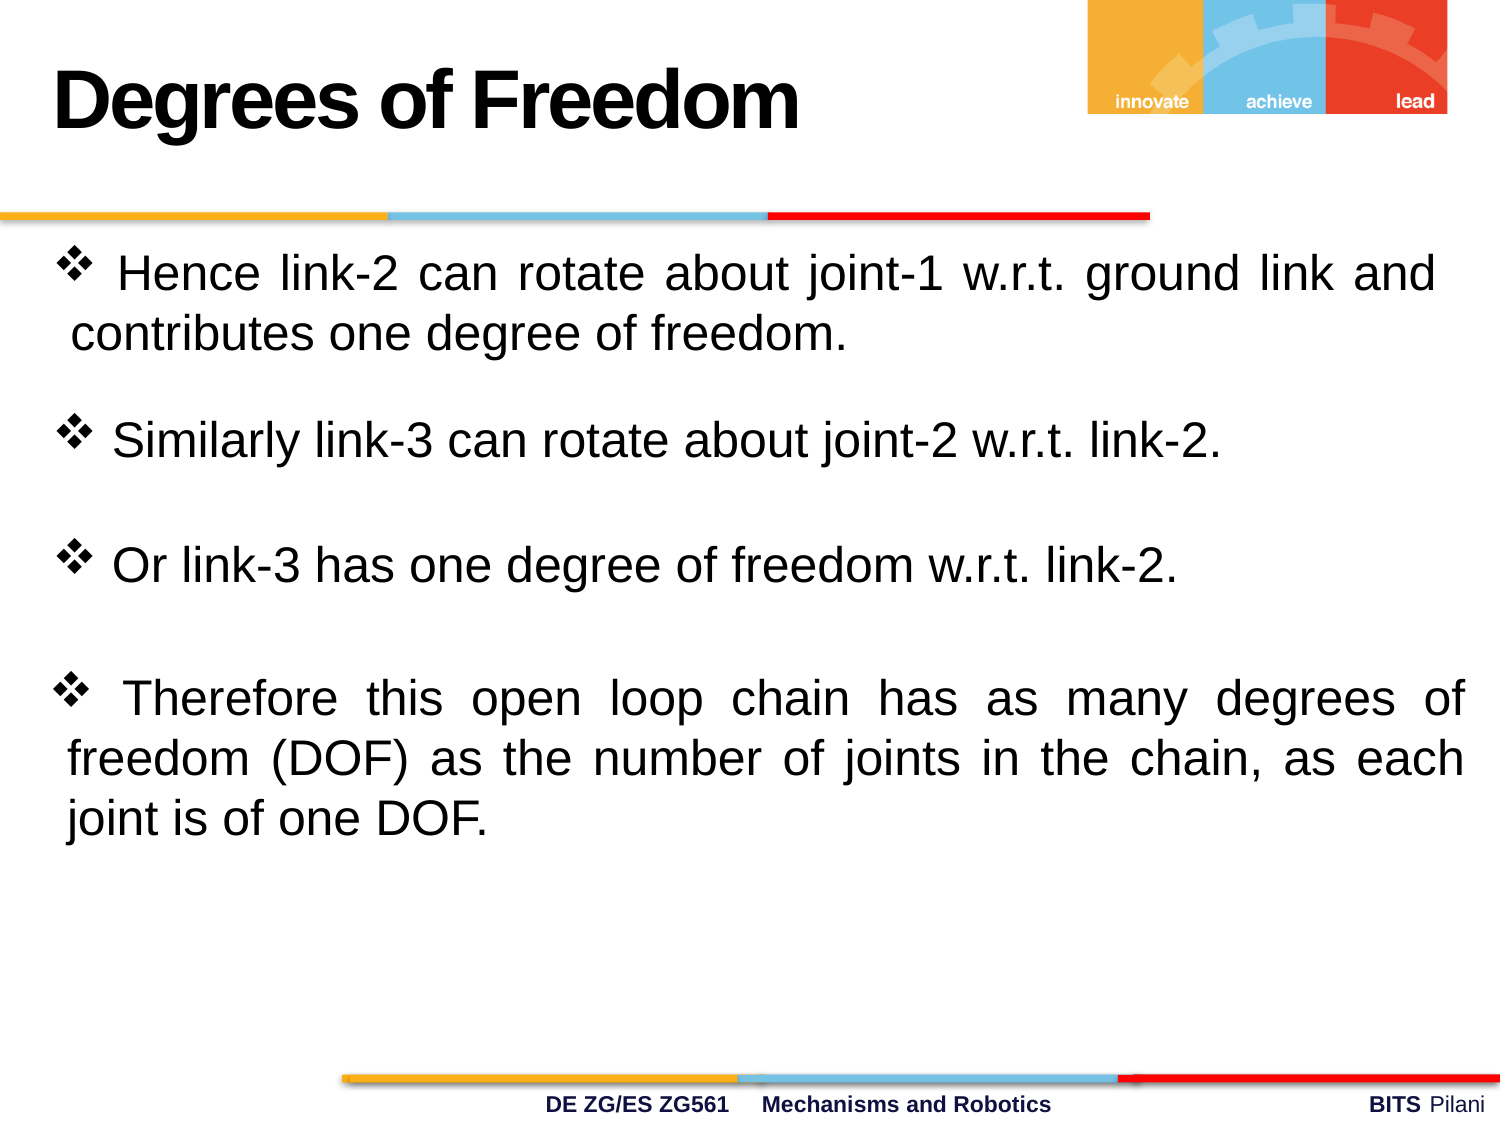

Degrees of Freedom
 Hence link-2 can rotate about joint-1 w.r.t. ground link and contributes one degree of freedom.
 Similarly link-3 can rotate about joint-2 w.r.t. link-2.
 Or link-3 has one degree of freedom w.r.t. link-2.
 Therefore this open loop chain has as many degrees of freedom (DOF) as the number of joints in the chain, as each joint is of one DOF.